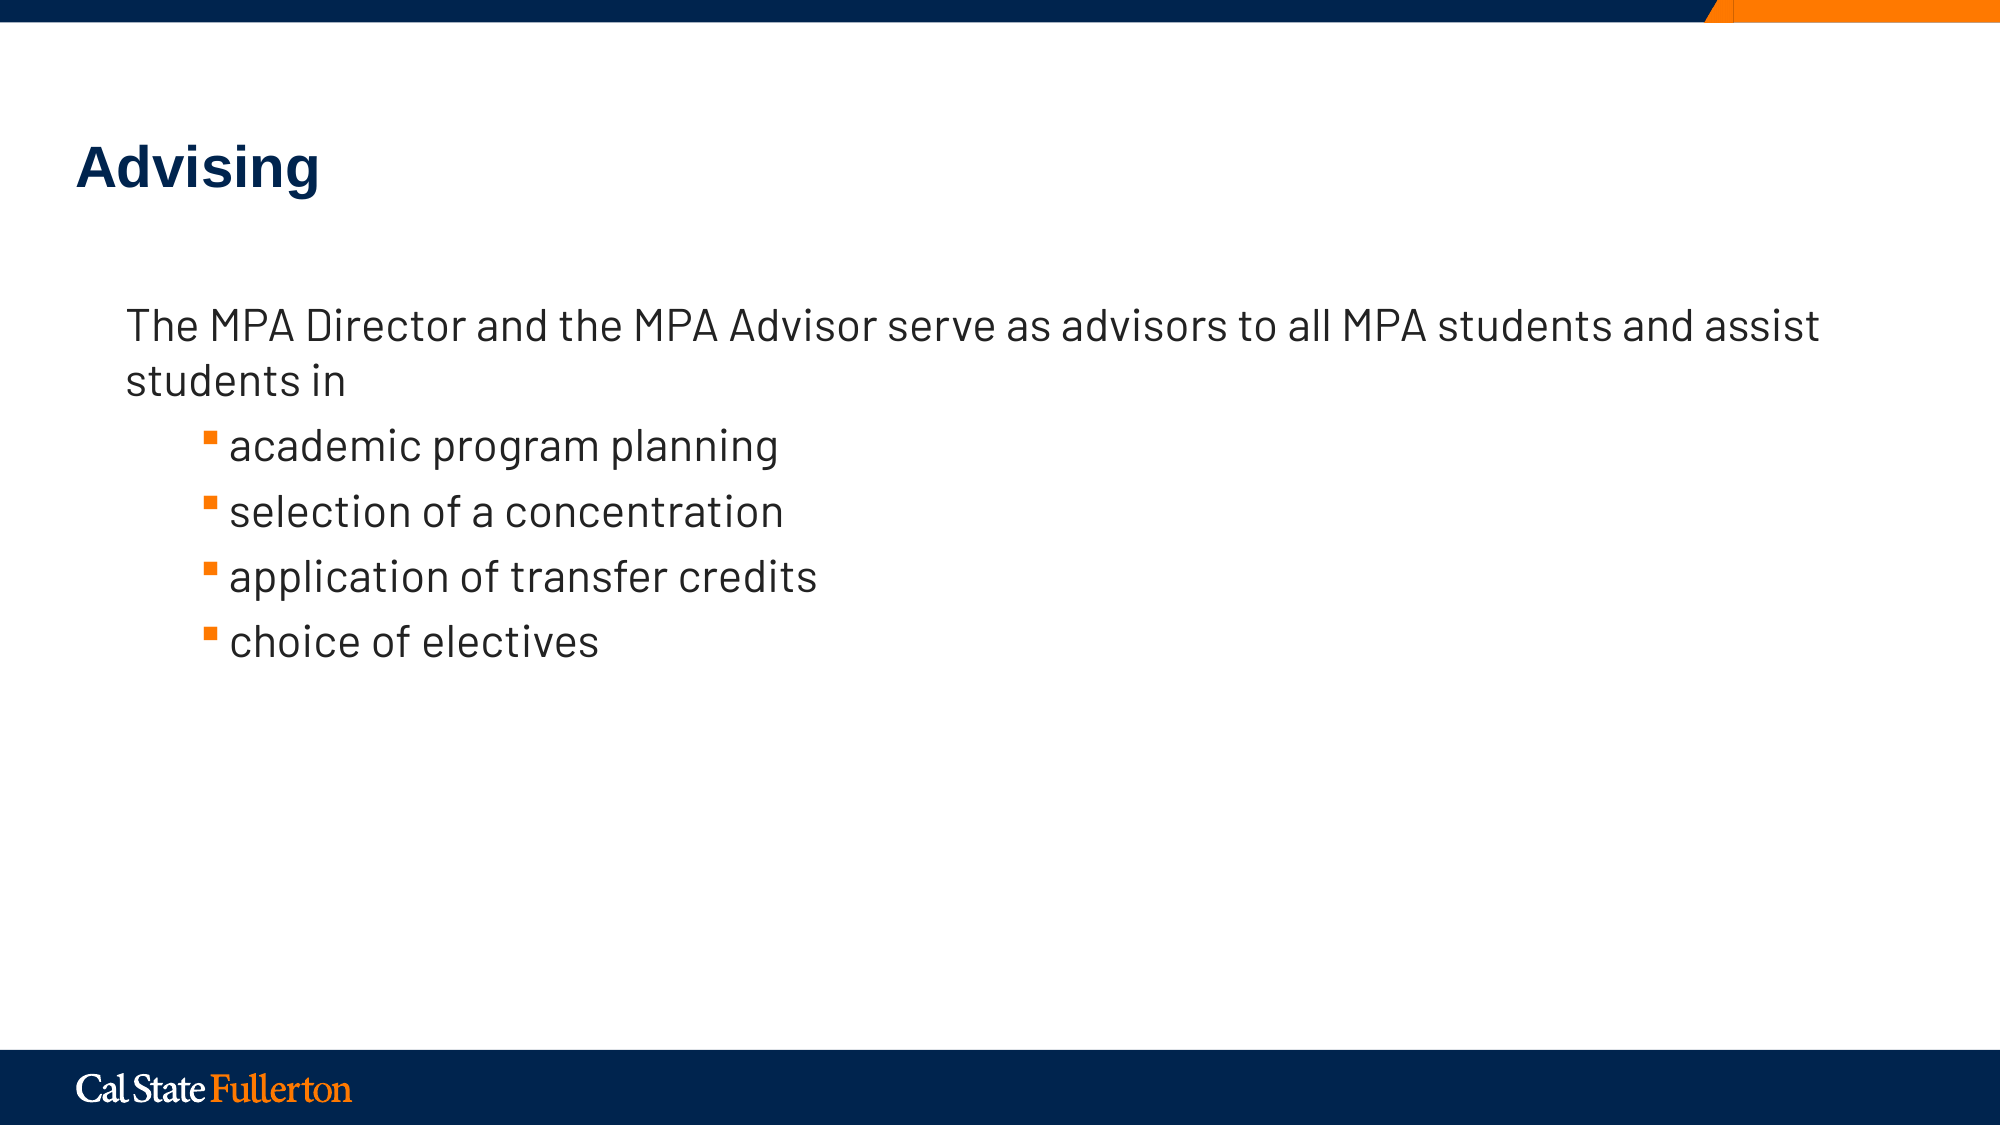

# Advising
The MPA Director and the MPA Advisor serve as advisors to all MPA students and assist students in
academic program planning
selection of a concentration
application of transfer credits
choice of electives